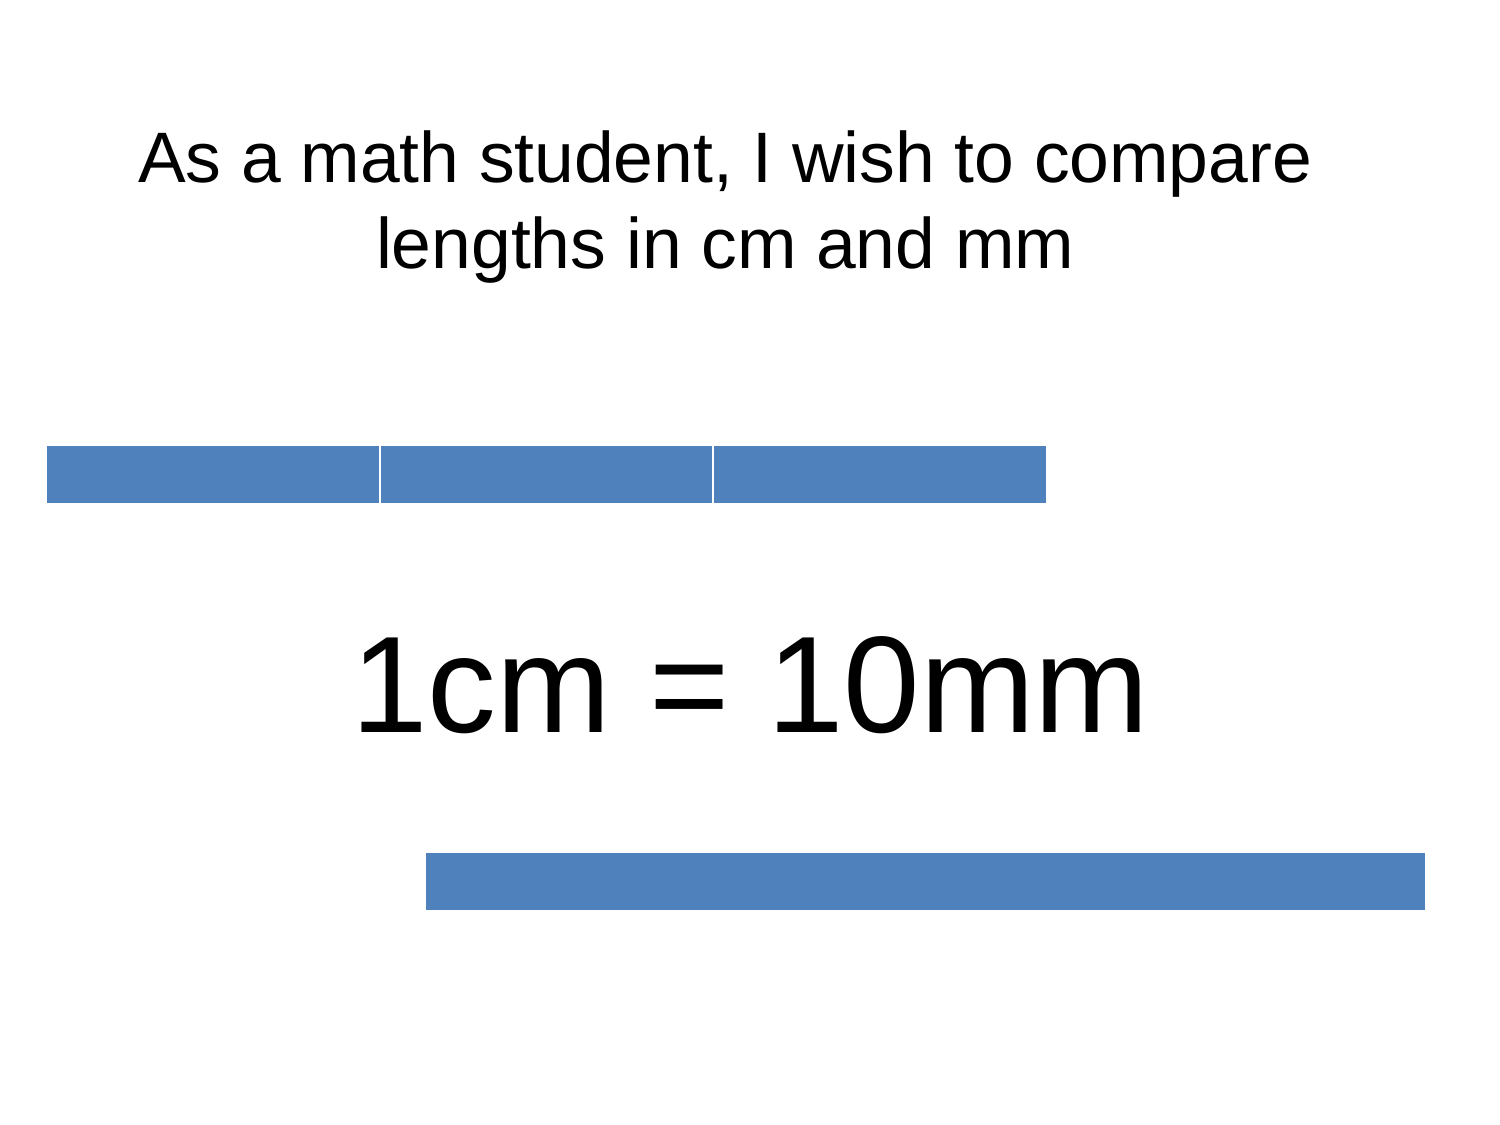

# As a math student, I wish to compare lengths in cm and mm
|  |  |  |
| --- | --- | --- |
1cm = 10mm
|  |
| --- |